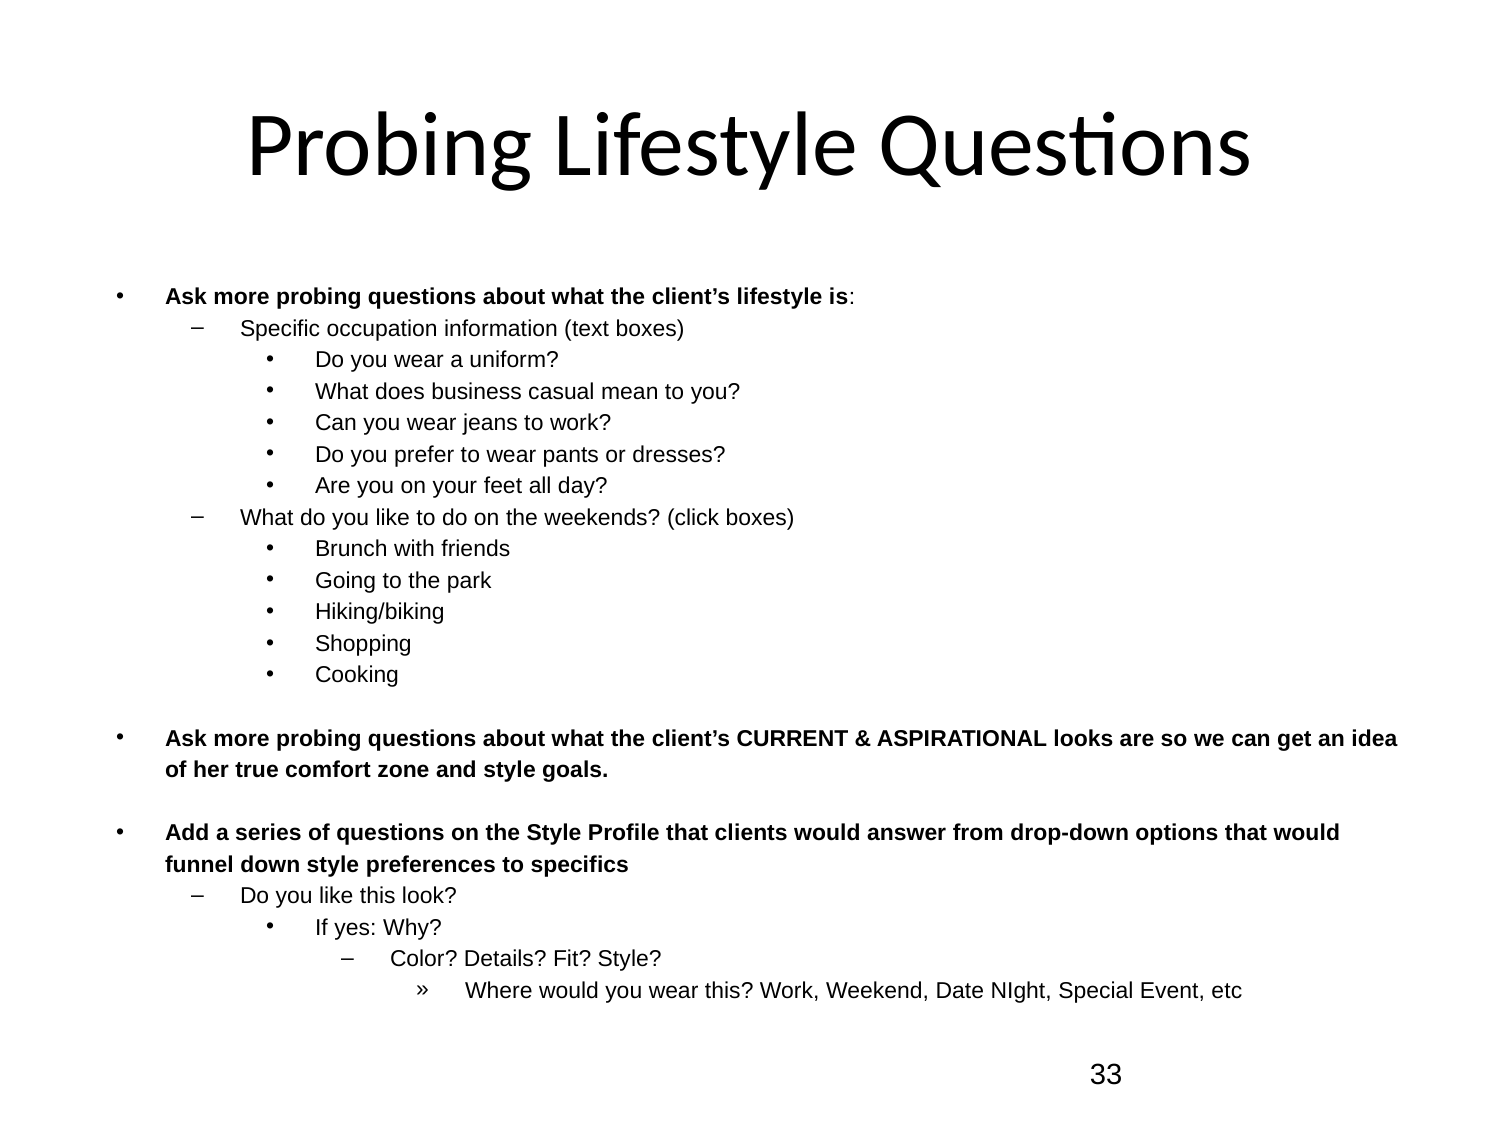

# Probing Lifestyle Questions
Ask more probing questions about what the client’s lifestyle is:
Specific occupation information (text boxes)
Do you wear a uniform?
What does business casual mean to you?
Can you wear jeans to work?
Do you prefer to wear pants or dresses?
Are you on your feet all day?
What do you like to do on the weekends? (click boxes)
Brunch with friends
Going to the park
Hiking/biking
Shopping
Cooking

Ask more probing questions about what the client’s CURRENT & ASPIRATIONAL looks are so we can get an idea of her true comfort zone and style goals.

Add a series of questions on the Style Profile that clients would answer from drop-down options that would funnel down style preferences to specifics
Do you like this look?
If yes: Why?
Color? Details? Fit? Style?
Where would you wear this? Work, Weekend, Date NIght, Special Event, etc

33